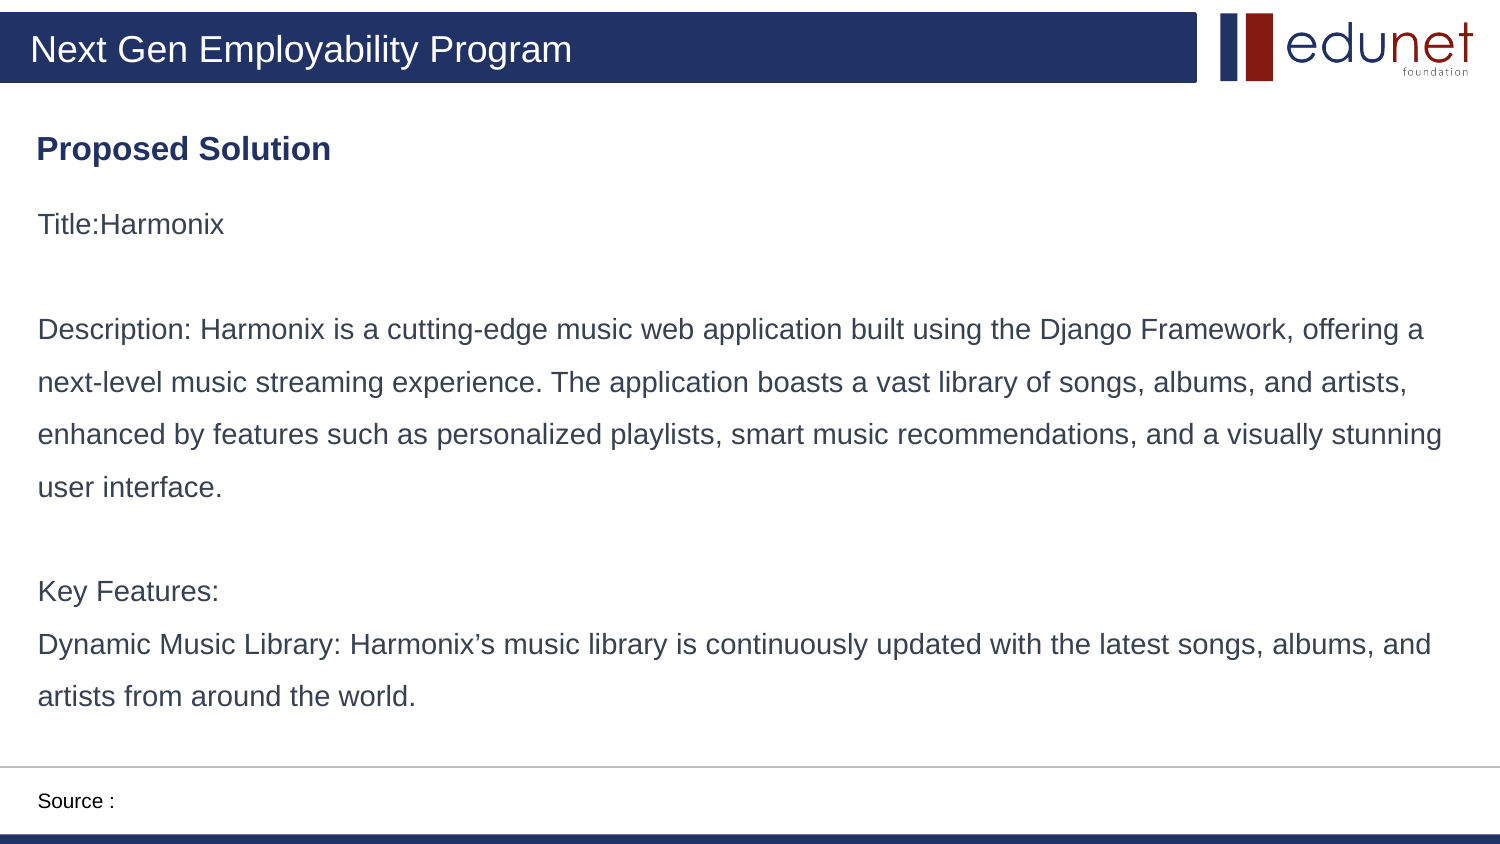

Proposed Solution
Title:Harmonix

Description: Harmonix is a cutting-edge music web application built using the Django Framework, offering a next-level music streaming experience. The application boasts a vast library of songs, albums, and artists, enhanced by features such as personalized playlists, smart music recommendations, and a visually stunning user interface.

Key Features:
Dynamic Music Library: Harmonix’s music library is continuously updated with the latest songs, albums, and artists from around the world.
Source :